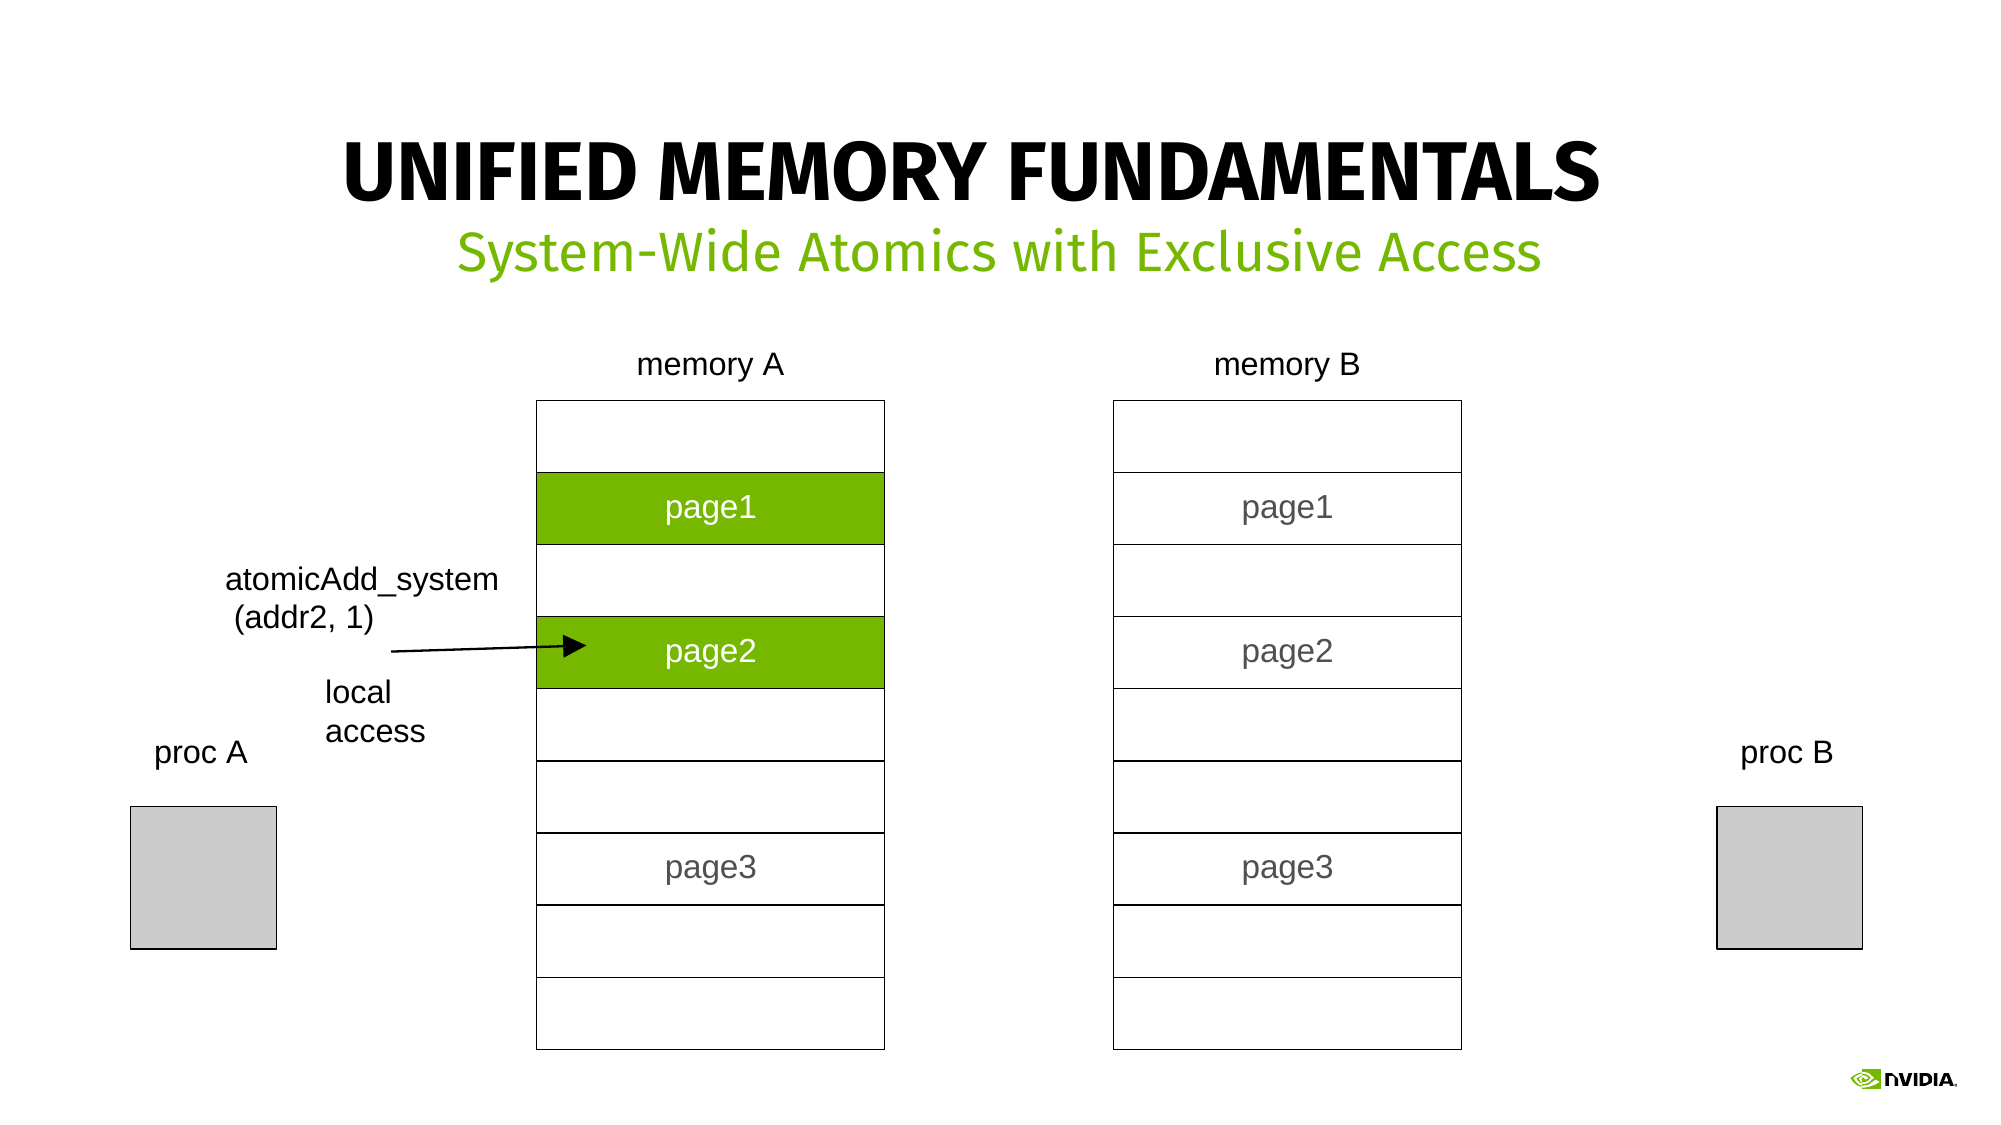

# UNIFIED MEMORY FUNDAMENTALS
System-Wide Atomics with Exclusive Access
memory A
memory B
|  |
| --- |
| page1 |
|  |
| page2 |
|  |
|  |
| page3 |
|  |
|  |
|  |
| --- |
| page1 |
|  |
| page2 |
|  |
|  |
| page3 |
|  |
|  |
atomicAdd_system  (addr2, 1)

local access

proc A
proc B